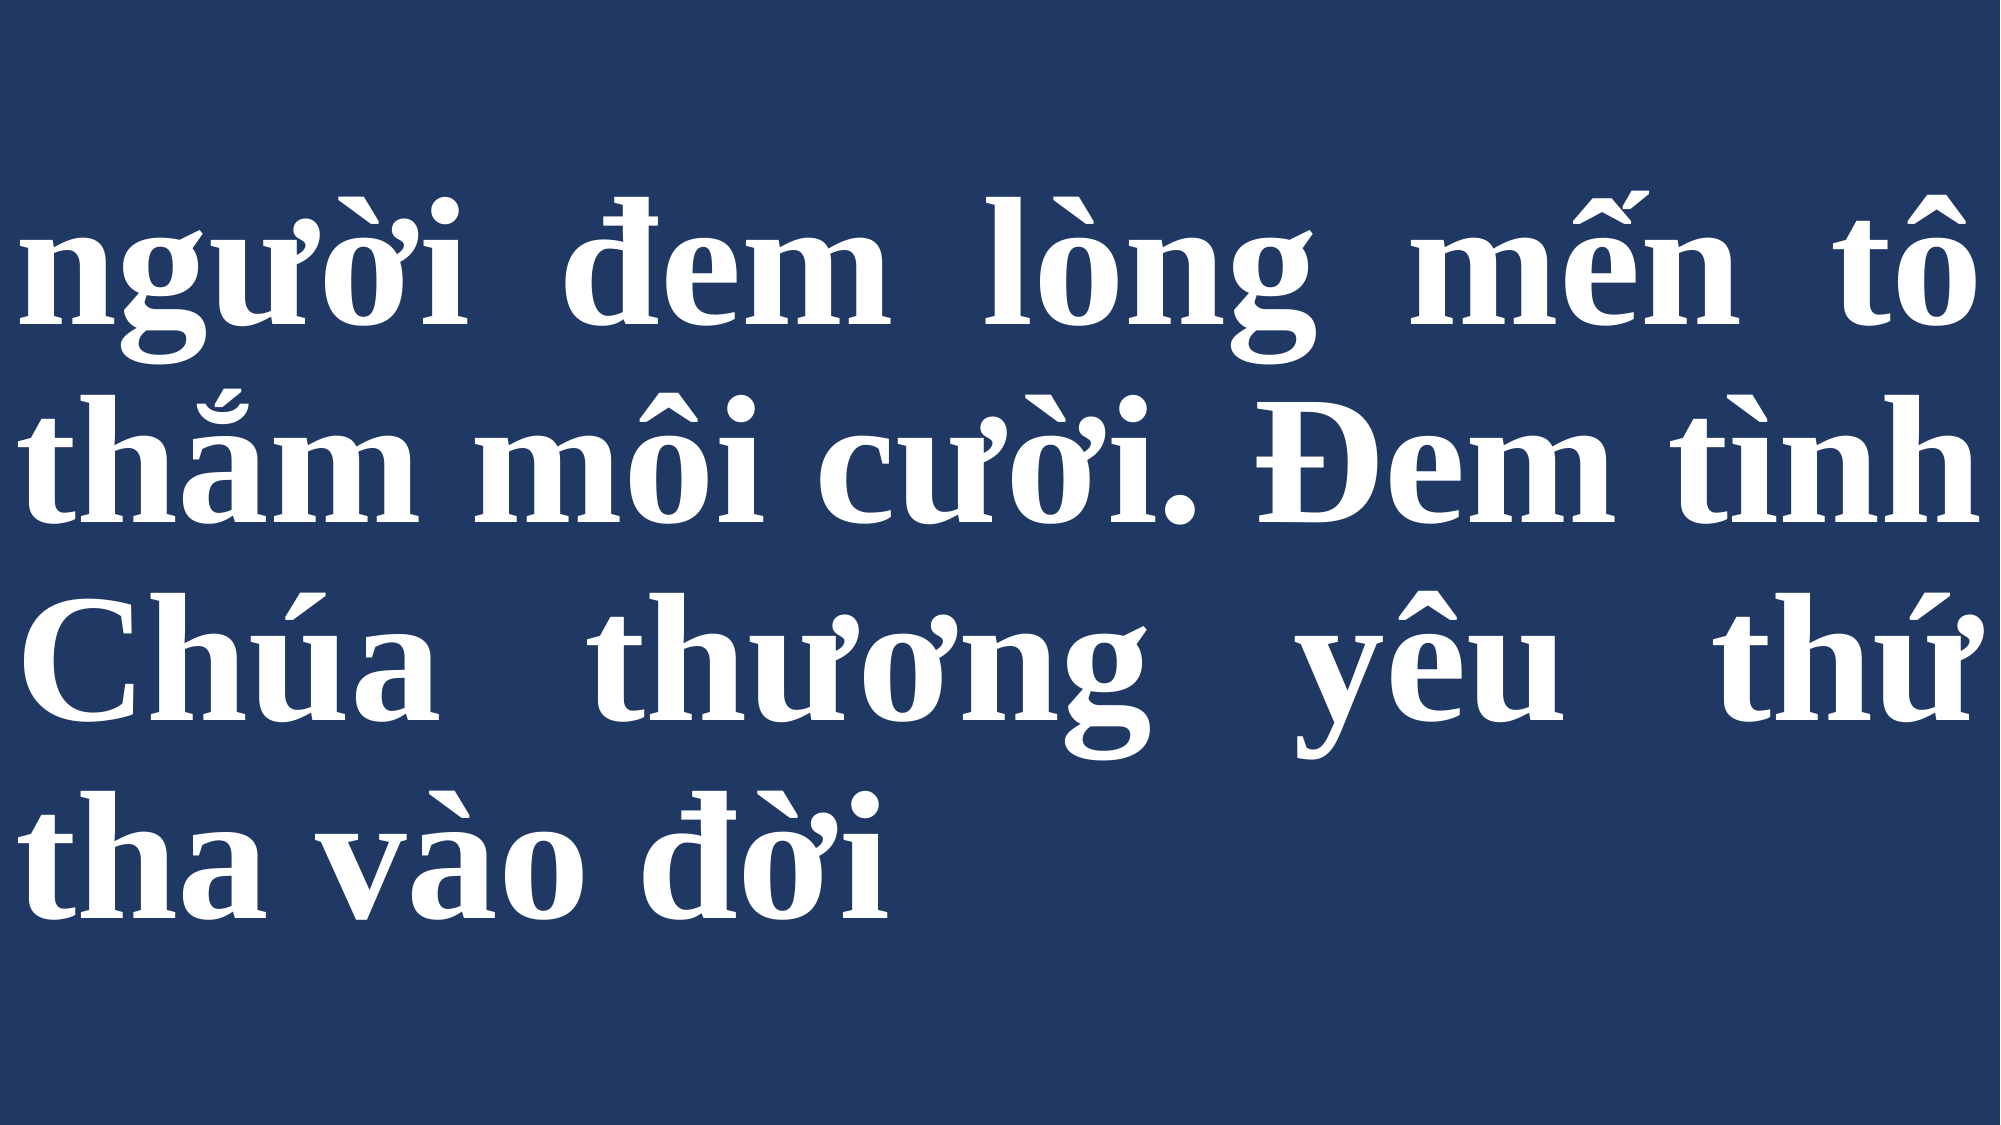

# người đem lòng mến tô thắm môi cười. Đem tình Chúa thương yêu thứ tha vào đời